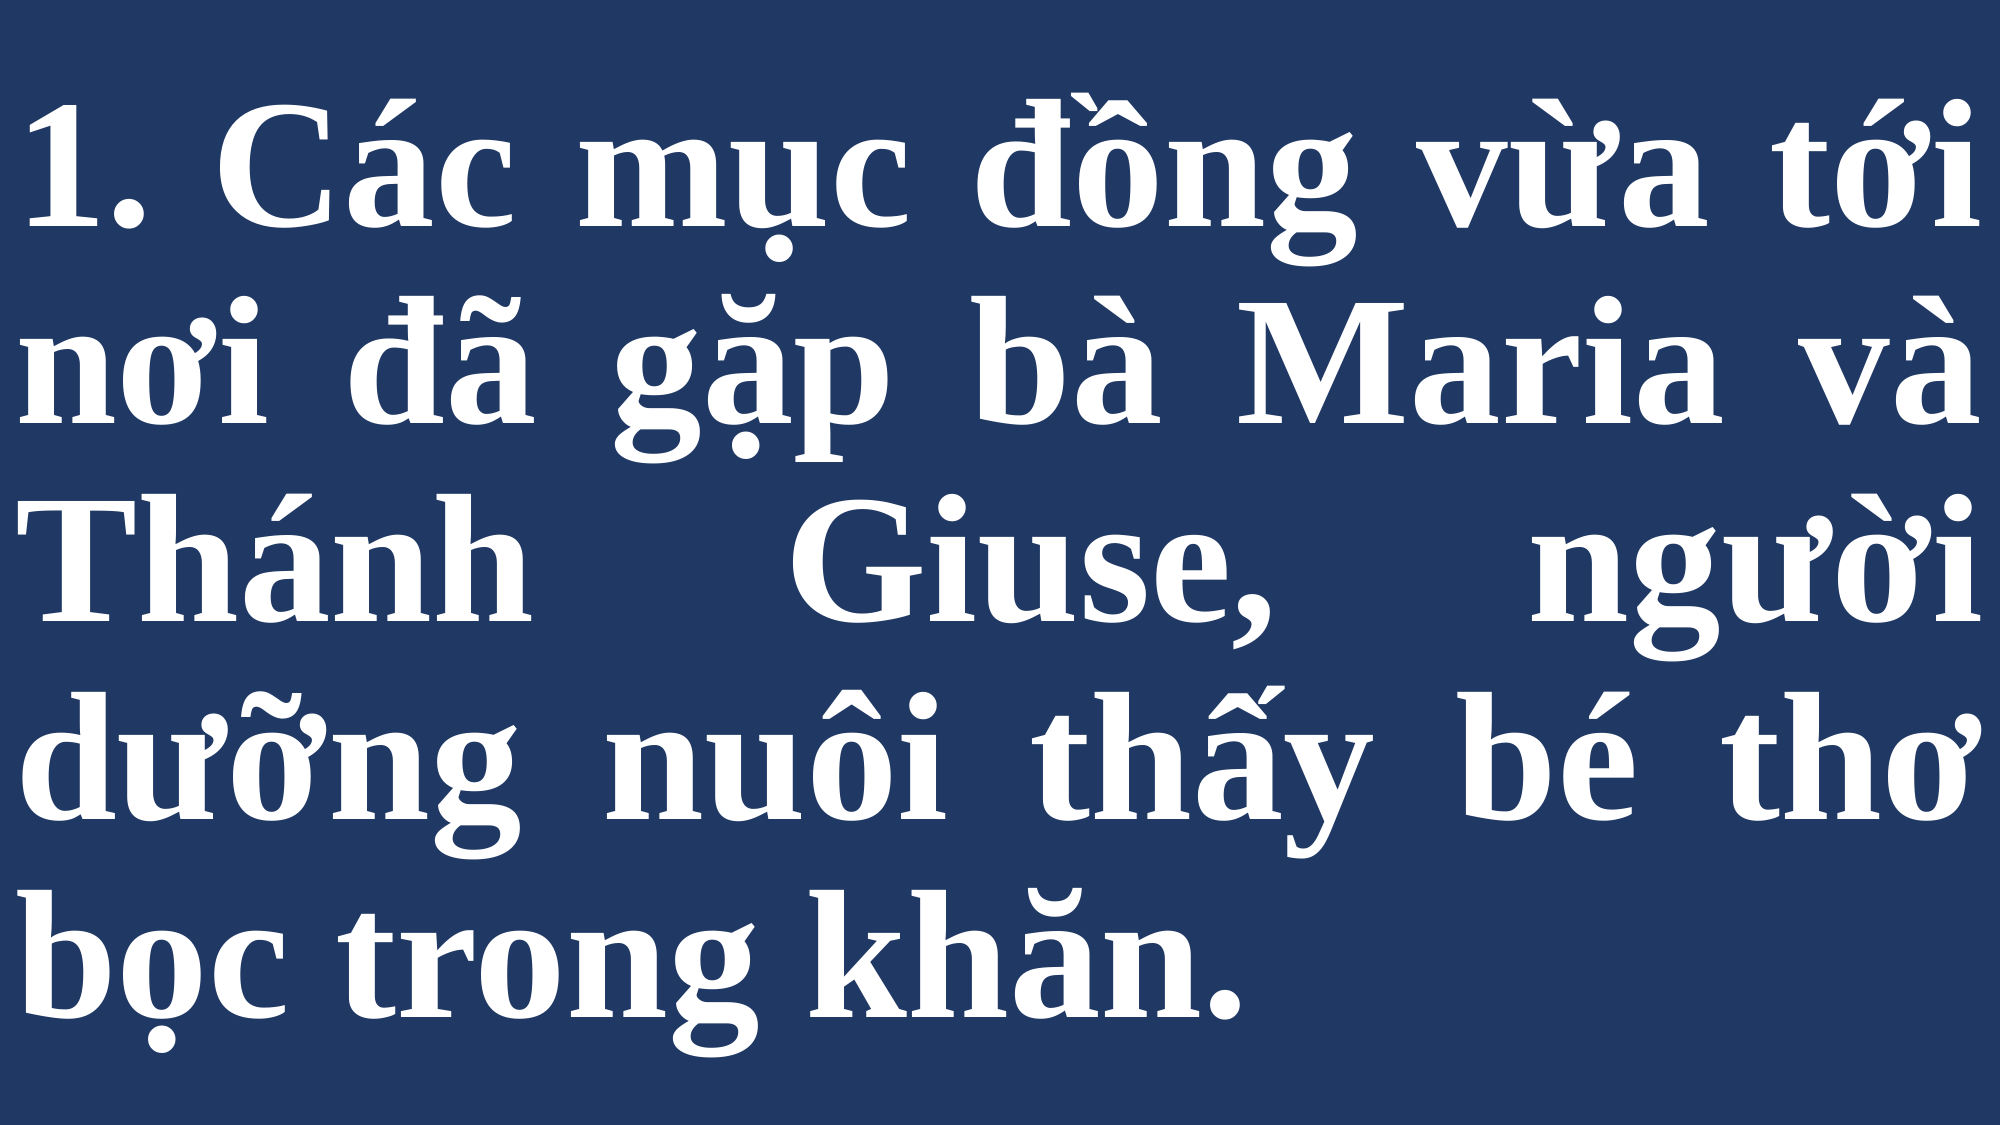

# 1. Các mục đồng vừa tới nơi đã gặp bà Maria và Thánh Giuse, người dưỡng nuôi thấy bé thơ bọc trong khăn.